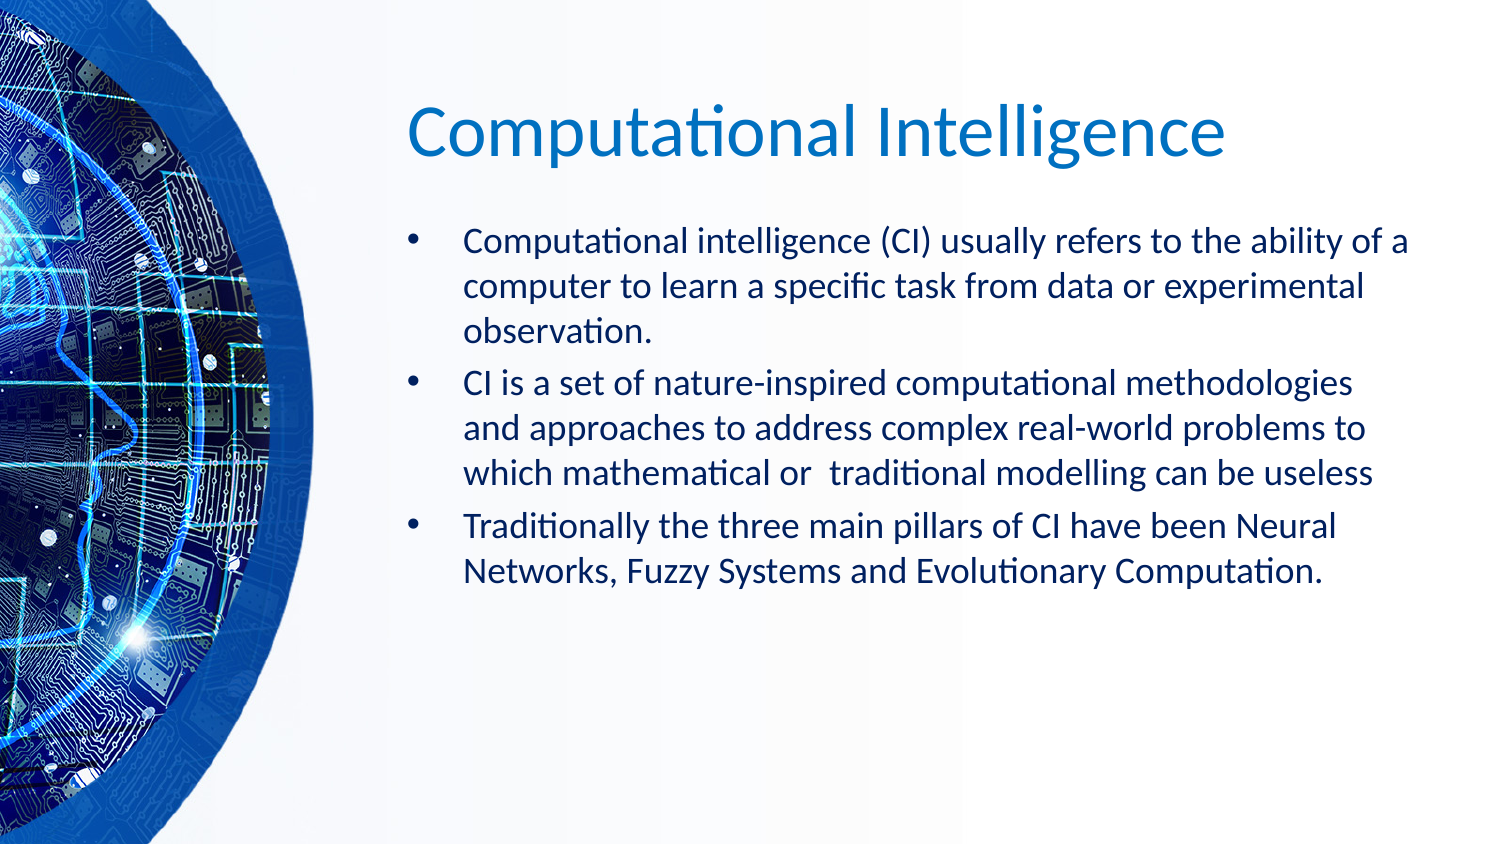

# Computational Intelligence
Computational intelligence (CI) usually refers to the ability of a computer to learn a specific task from data or experimental observation.
CI is a set of nature-inspired computational methodologies and approaches to address complex real-world problems to which mathematical or  traditional modelling can be useless
Traditionally the three main pillars of CI have been Neural Networks, Fuzzy Systems and Evolutionary Computation.